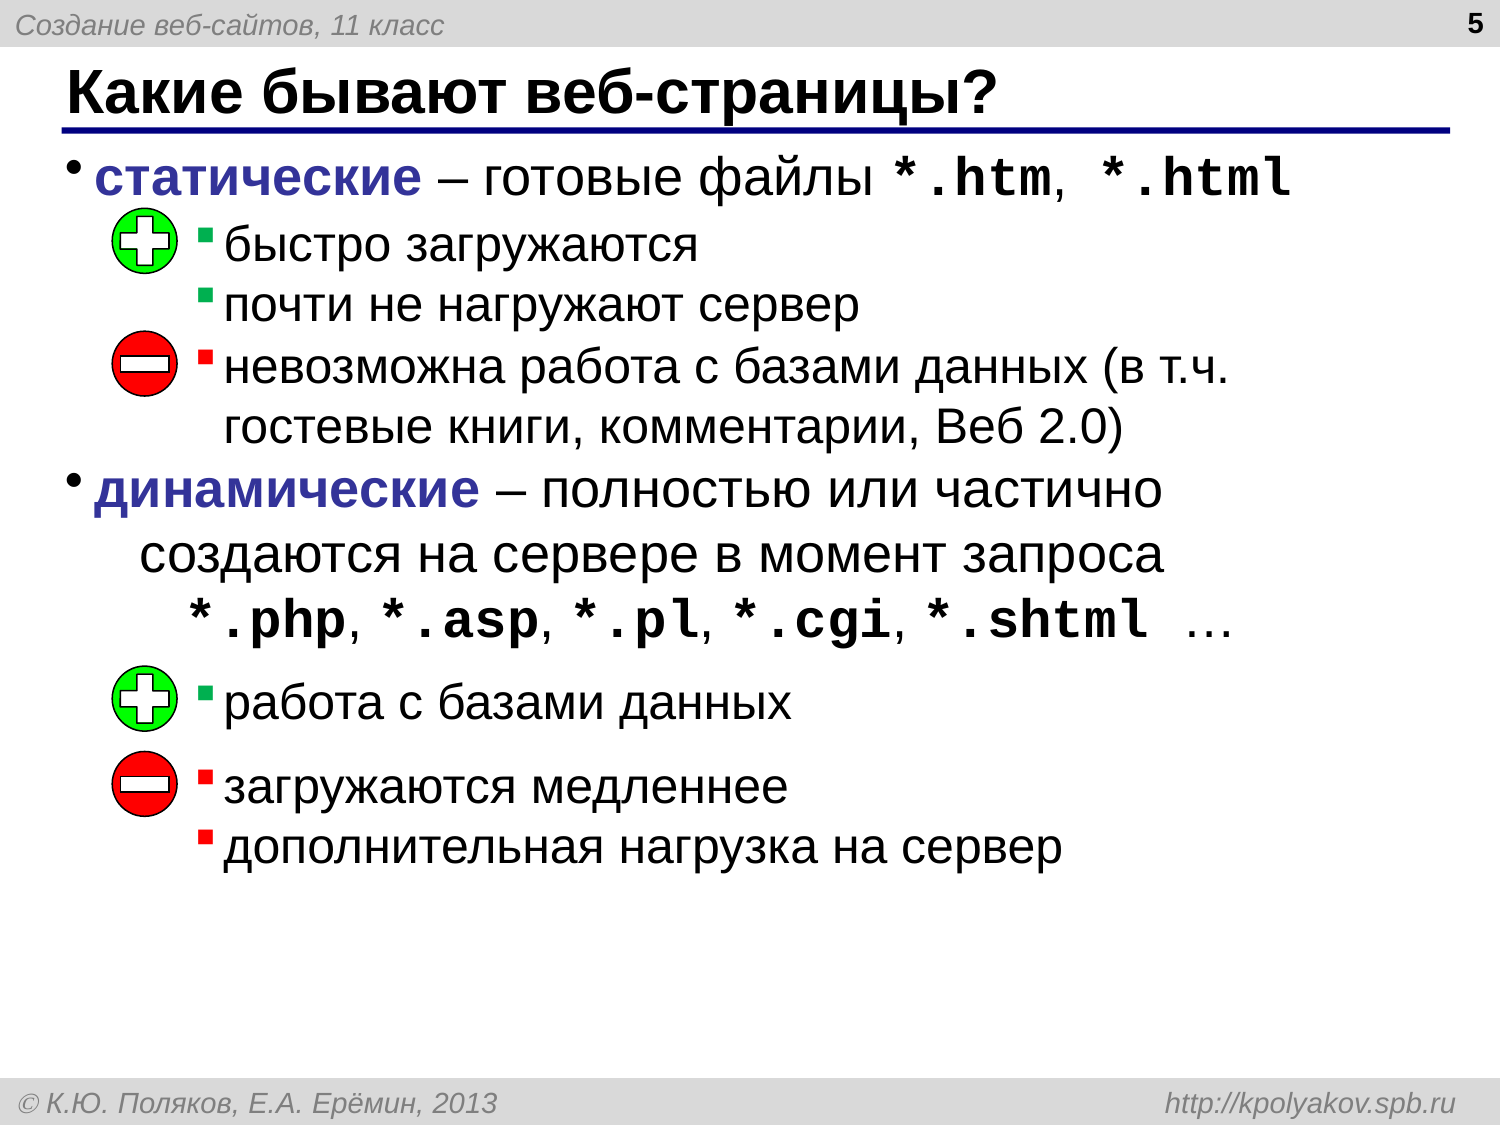

5
# Какие бывают веб-страницы?
статические – готовые файлы *.htm,  *.html

динамические – полностью или частично
   создаются на сервере в момент запроса
      *.php, *.asp, *.pl, *.cgi, *.shtml …
быстро загружаются
почти не нагружают сервер

невозможна работа с базами данных (в т.ч. гостевые книги, комментарии, Веб 2.0)

работа с базами данных

загружаются медленнее
дополнительная нагрузка на сервер